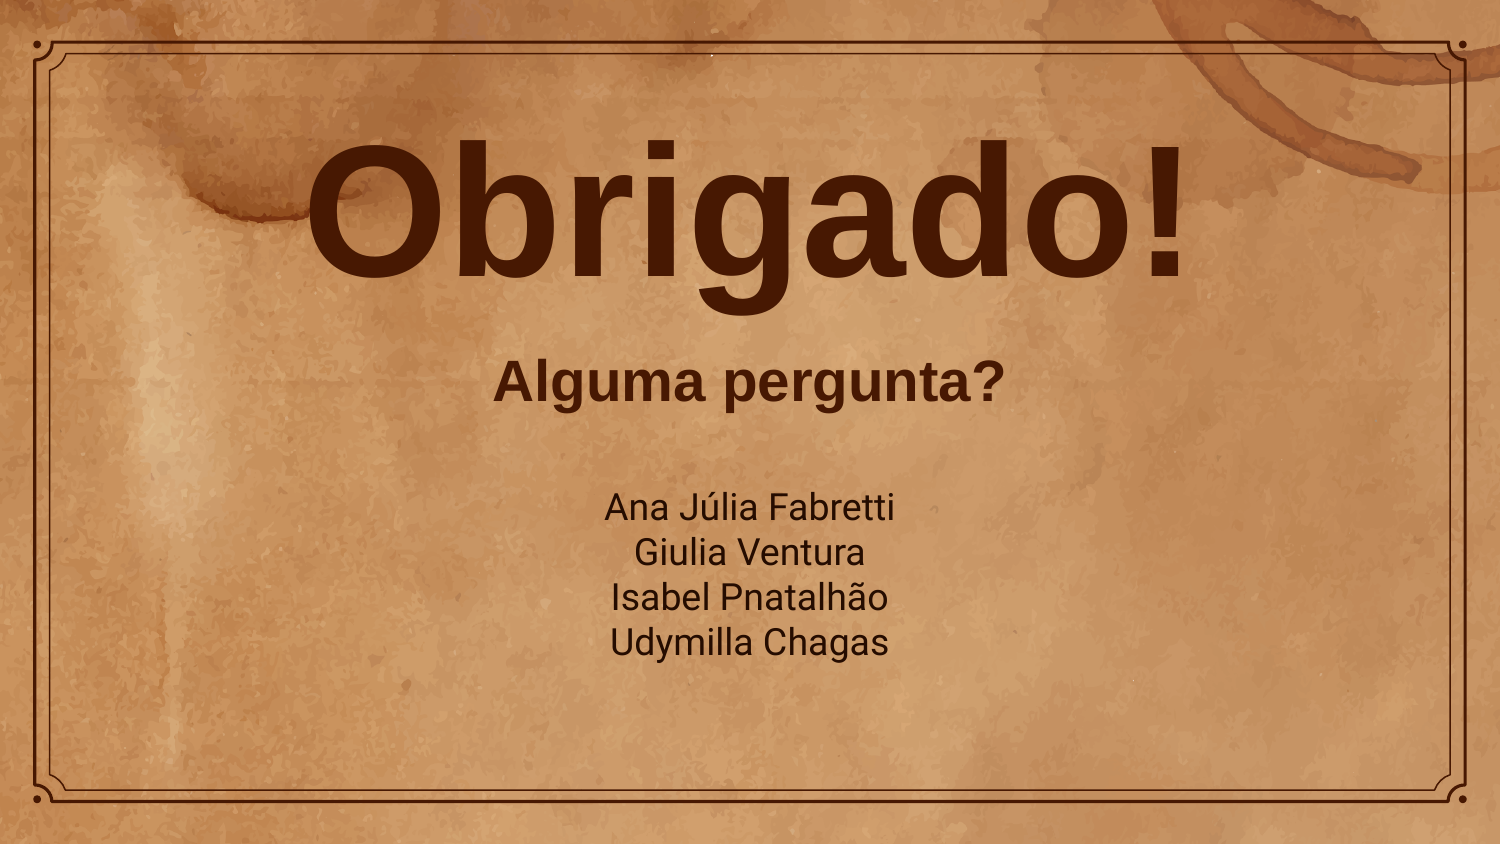

# Obrigado!
Alguma pergunta?

Ana Júlia Fabretti
Giulia Ventura
Isabel Pnatalhão
Udymilla Chagas